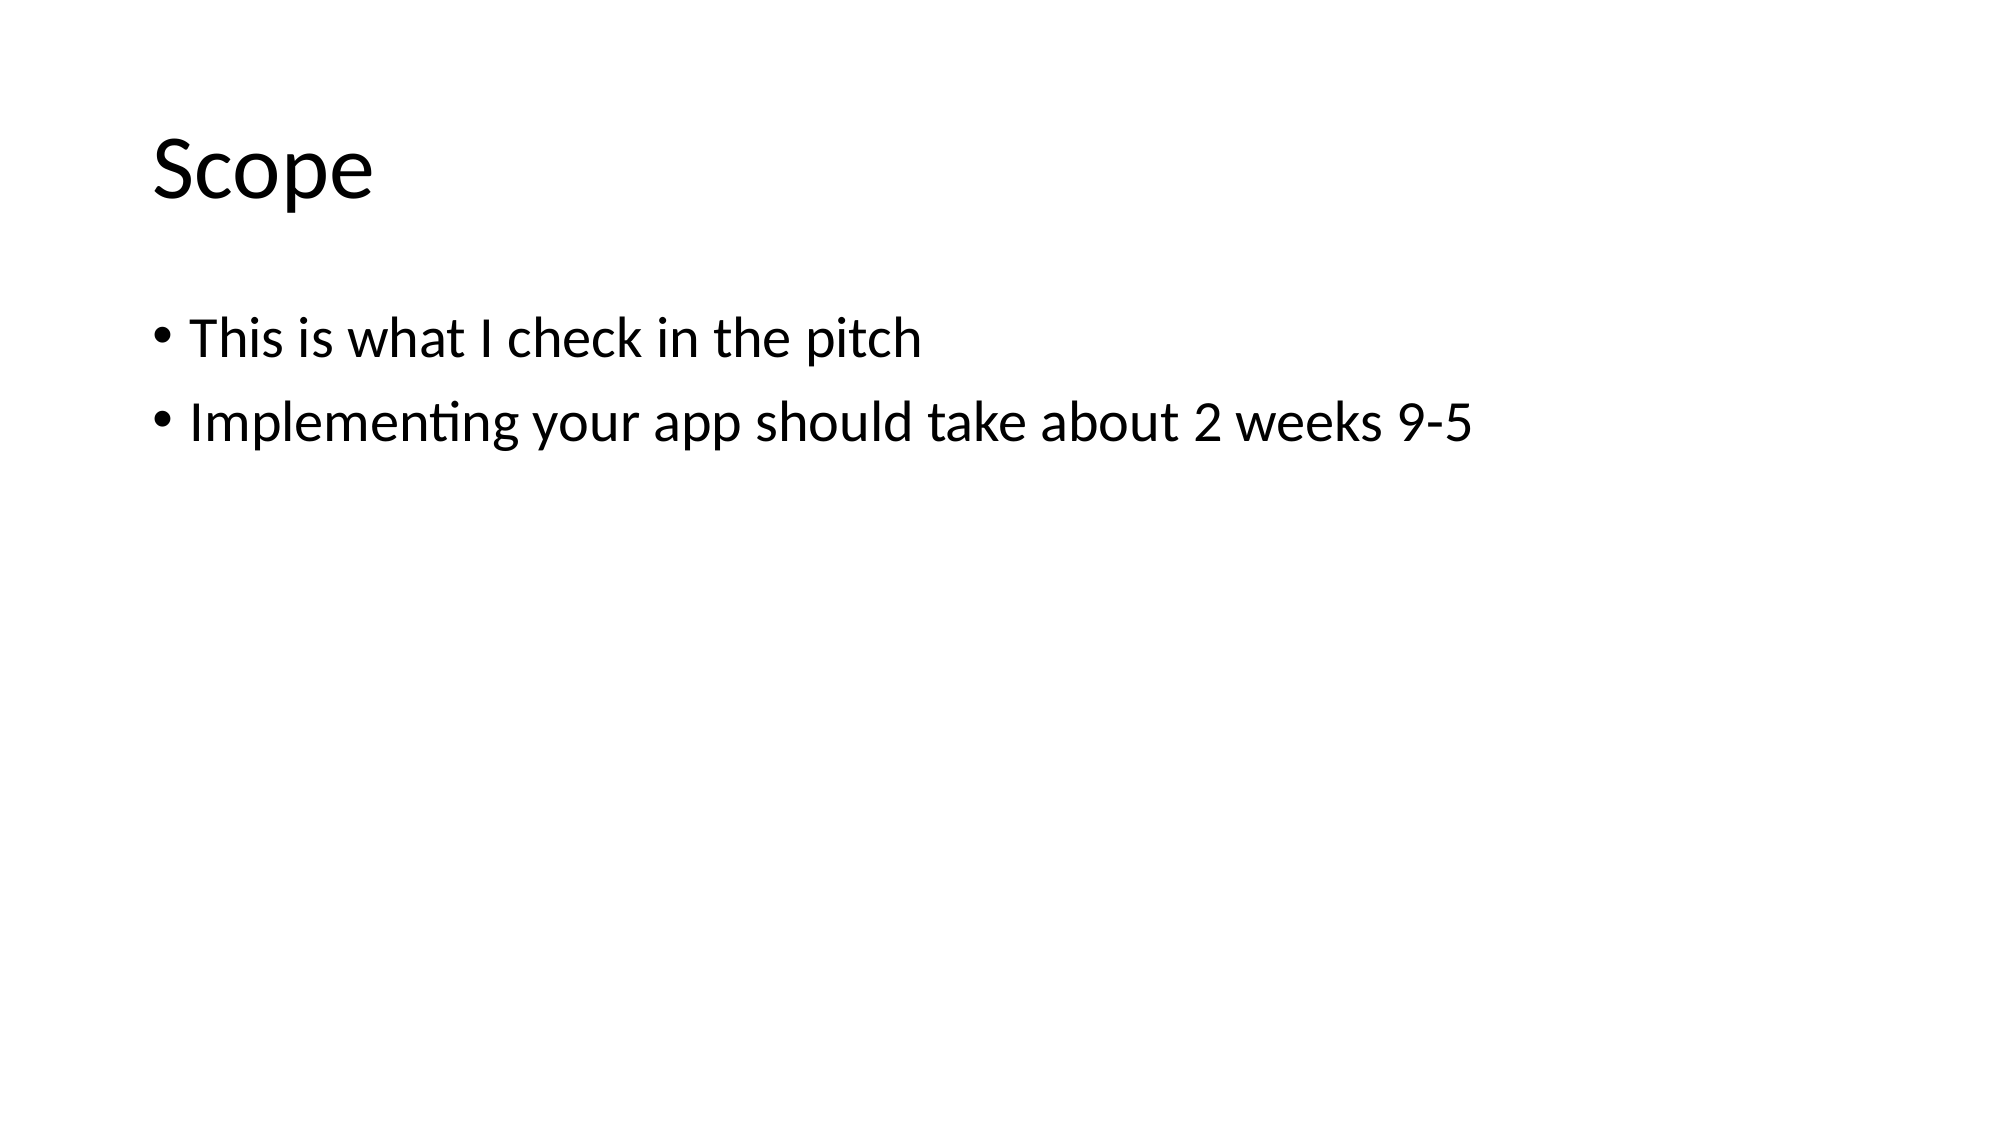

# Scope
This is what I check in the pitch
Implementing your app should take about 2 weeks 9-5